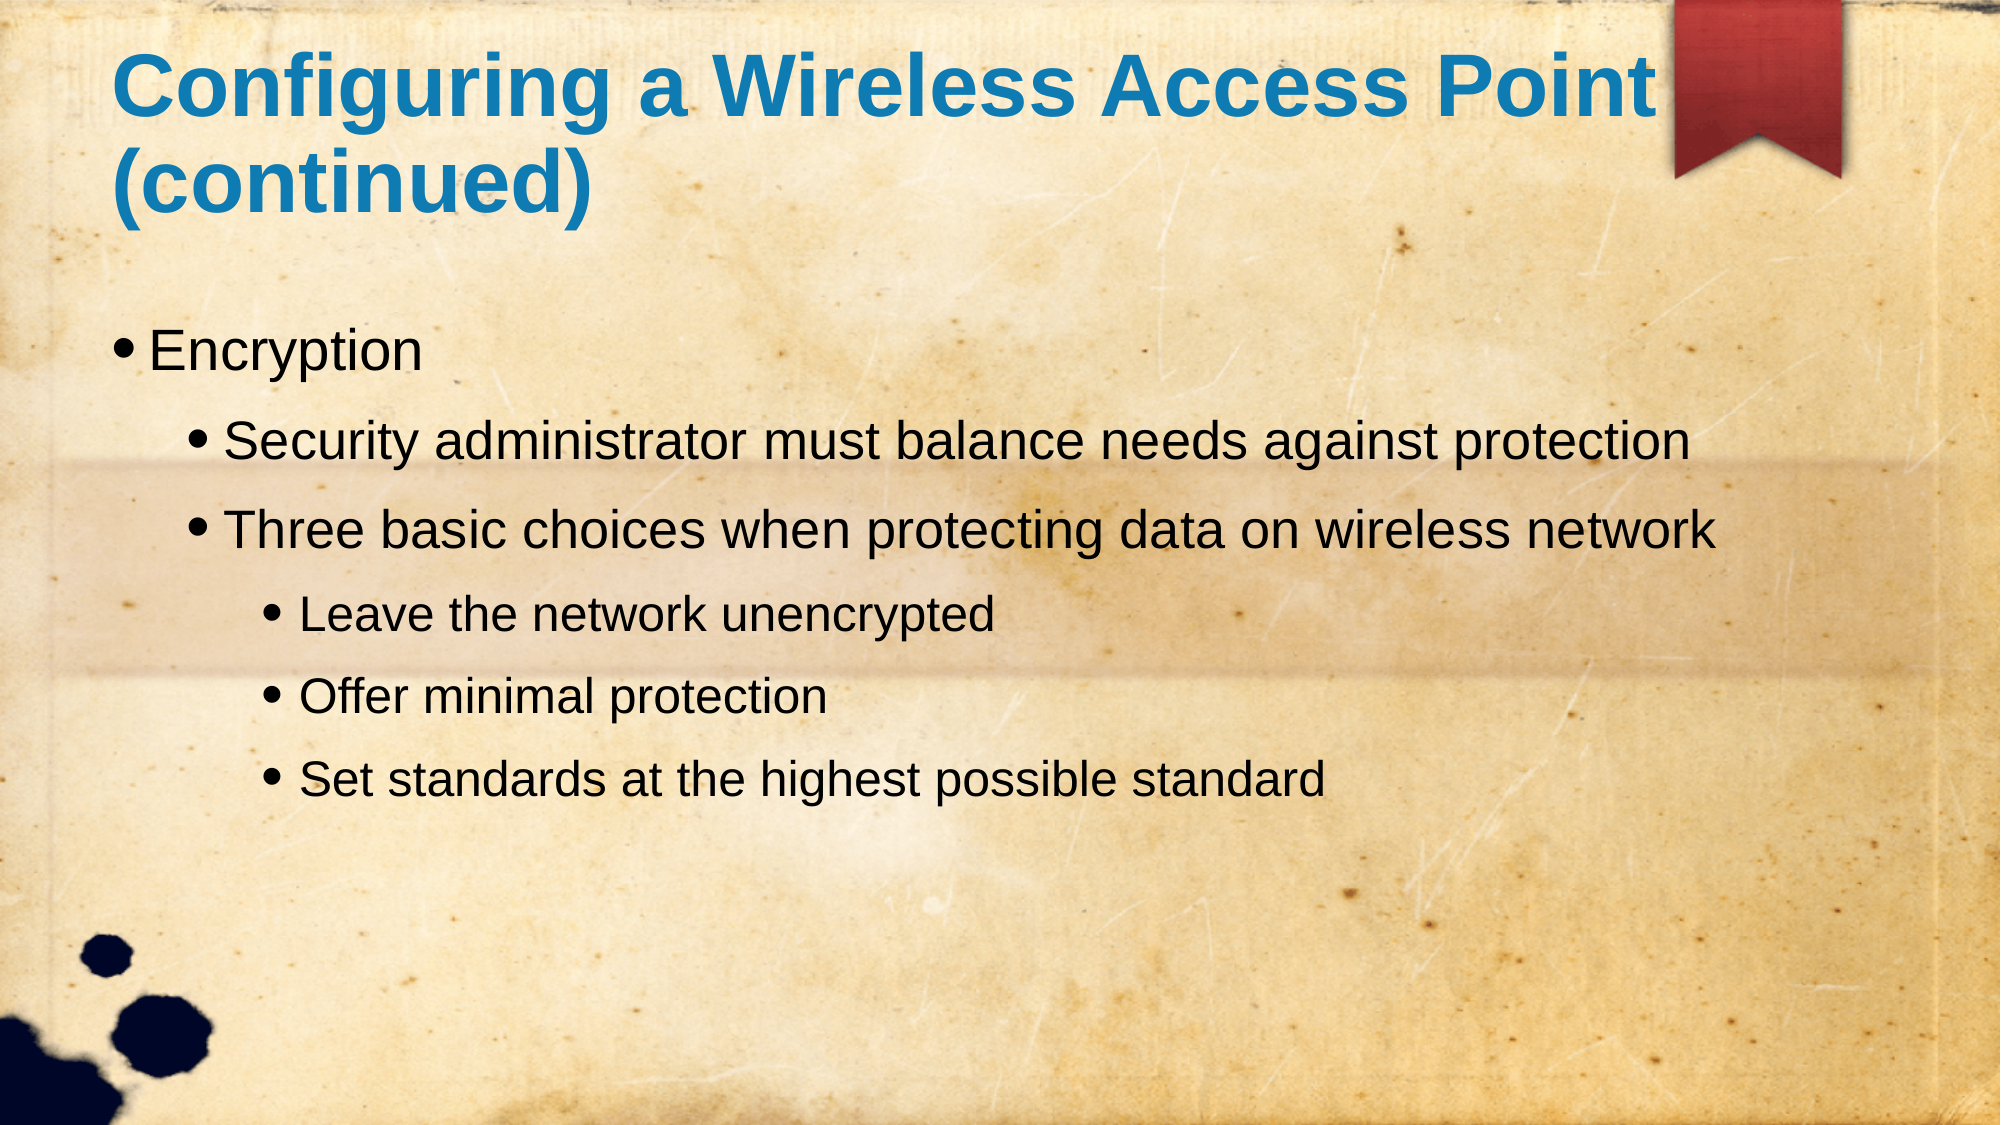

Configuring a Wireless Access Point (continued)
Encryption
Security administrator must balance needs against protection
Three basic choices when protecting data on wireless network
Leave the network unencrypted
Offer minimal protection
Set standards at the highest possible standard